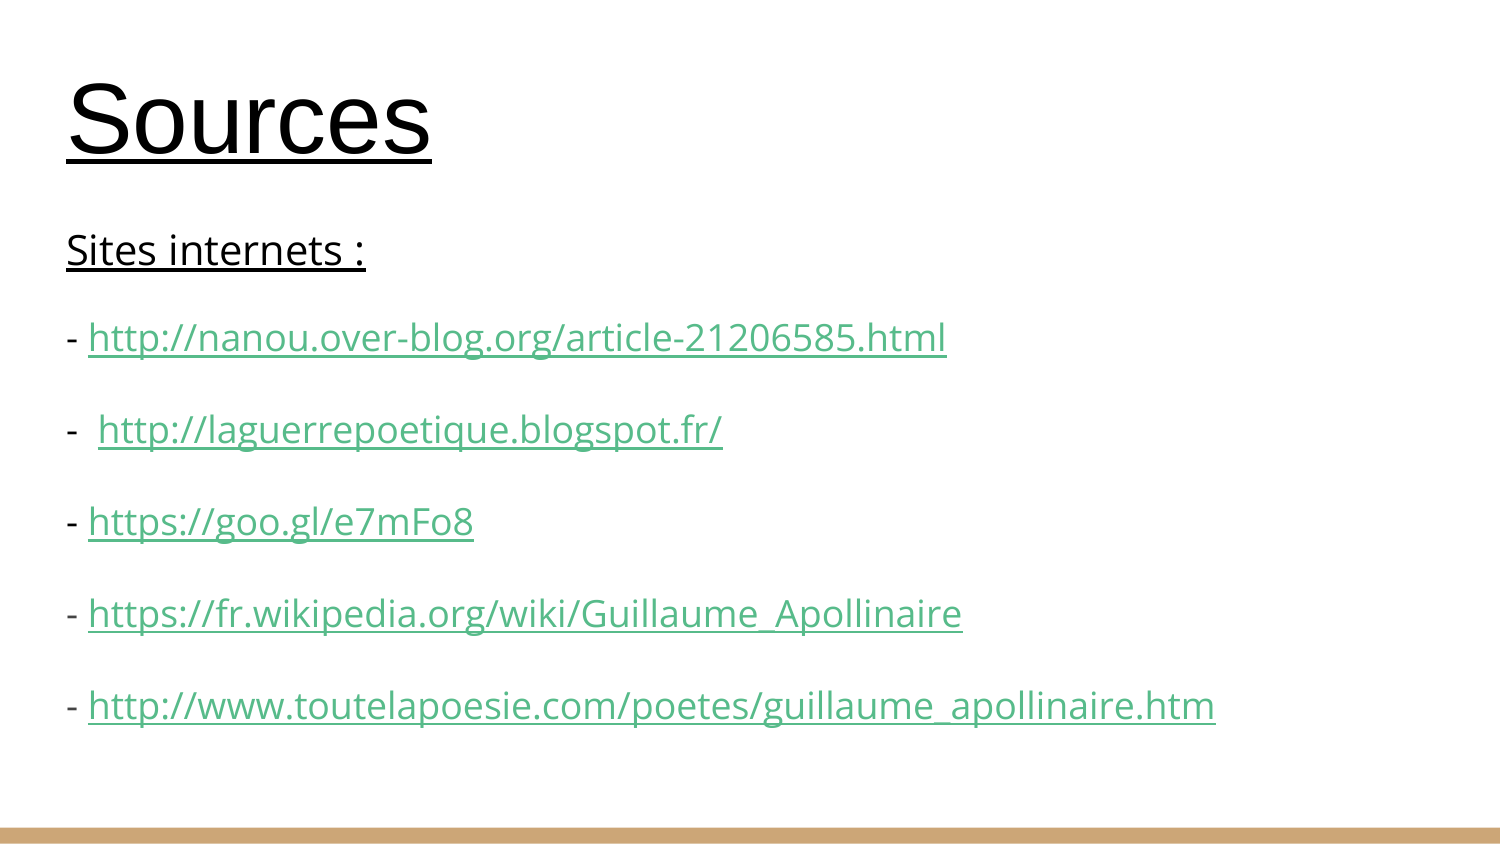

# Sources
.
Sites internets :
- http://nanou.over-blog.org/article-21206585.html
-  http://laguerrepoetique.blogspot.fr/
- https://goo.gl/e7mFo8
- https://fr.wikipedia.org/wiki/Guillaume_Apollinaire
- http://www.toutelapoesie.com/poetes/guillaume_apollinaire.htm